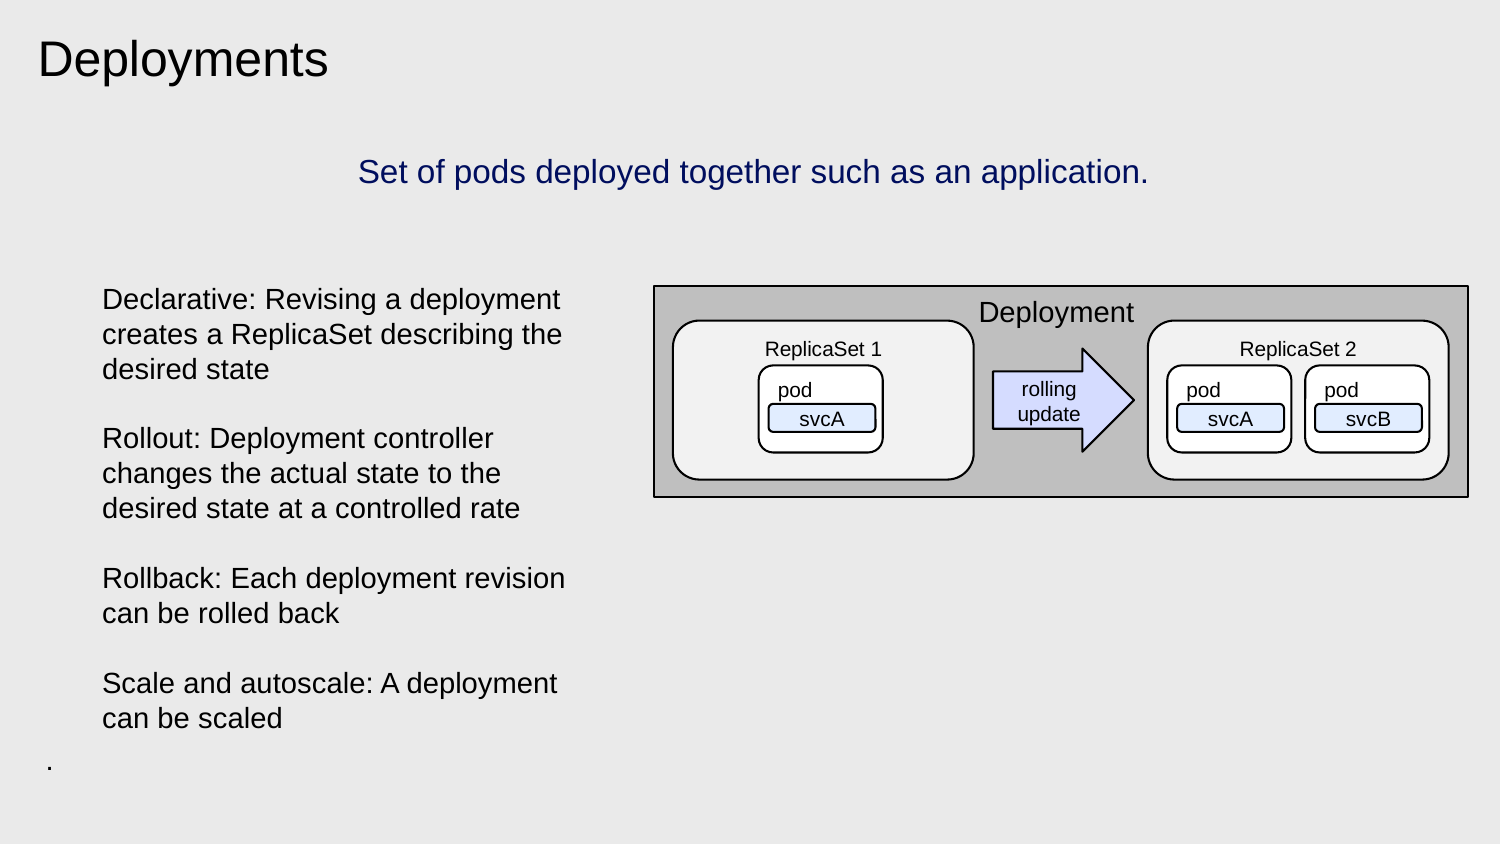

# Deployments
Set of pods deployed together such as an application.
Declarative: Revising a deployment creates a ReplicaSet describing the desired state

Rollout: Deployment controller changes the actual state to the desired state at a controlled rate

Rollback: Each deployment revision can be rolled back

Scale and autoscale: A deployment can be scaled
.
Deployment
ReplicaSet 1
ReplicaSet 2
rolling update
pod
pod
pod
svcA
svcA
svcB
12